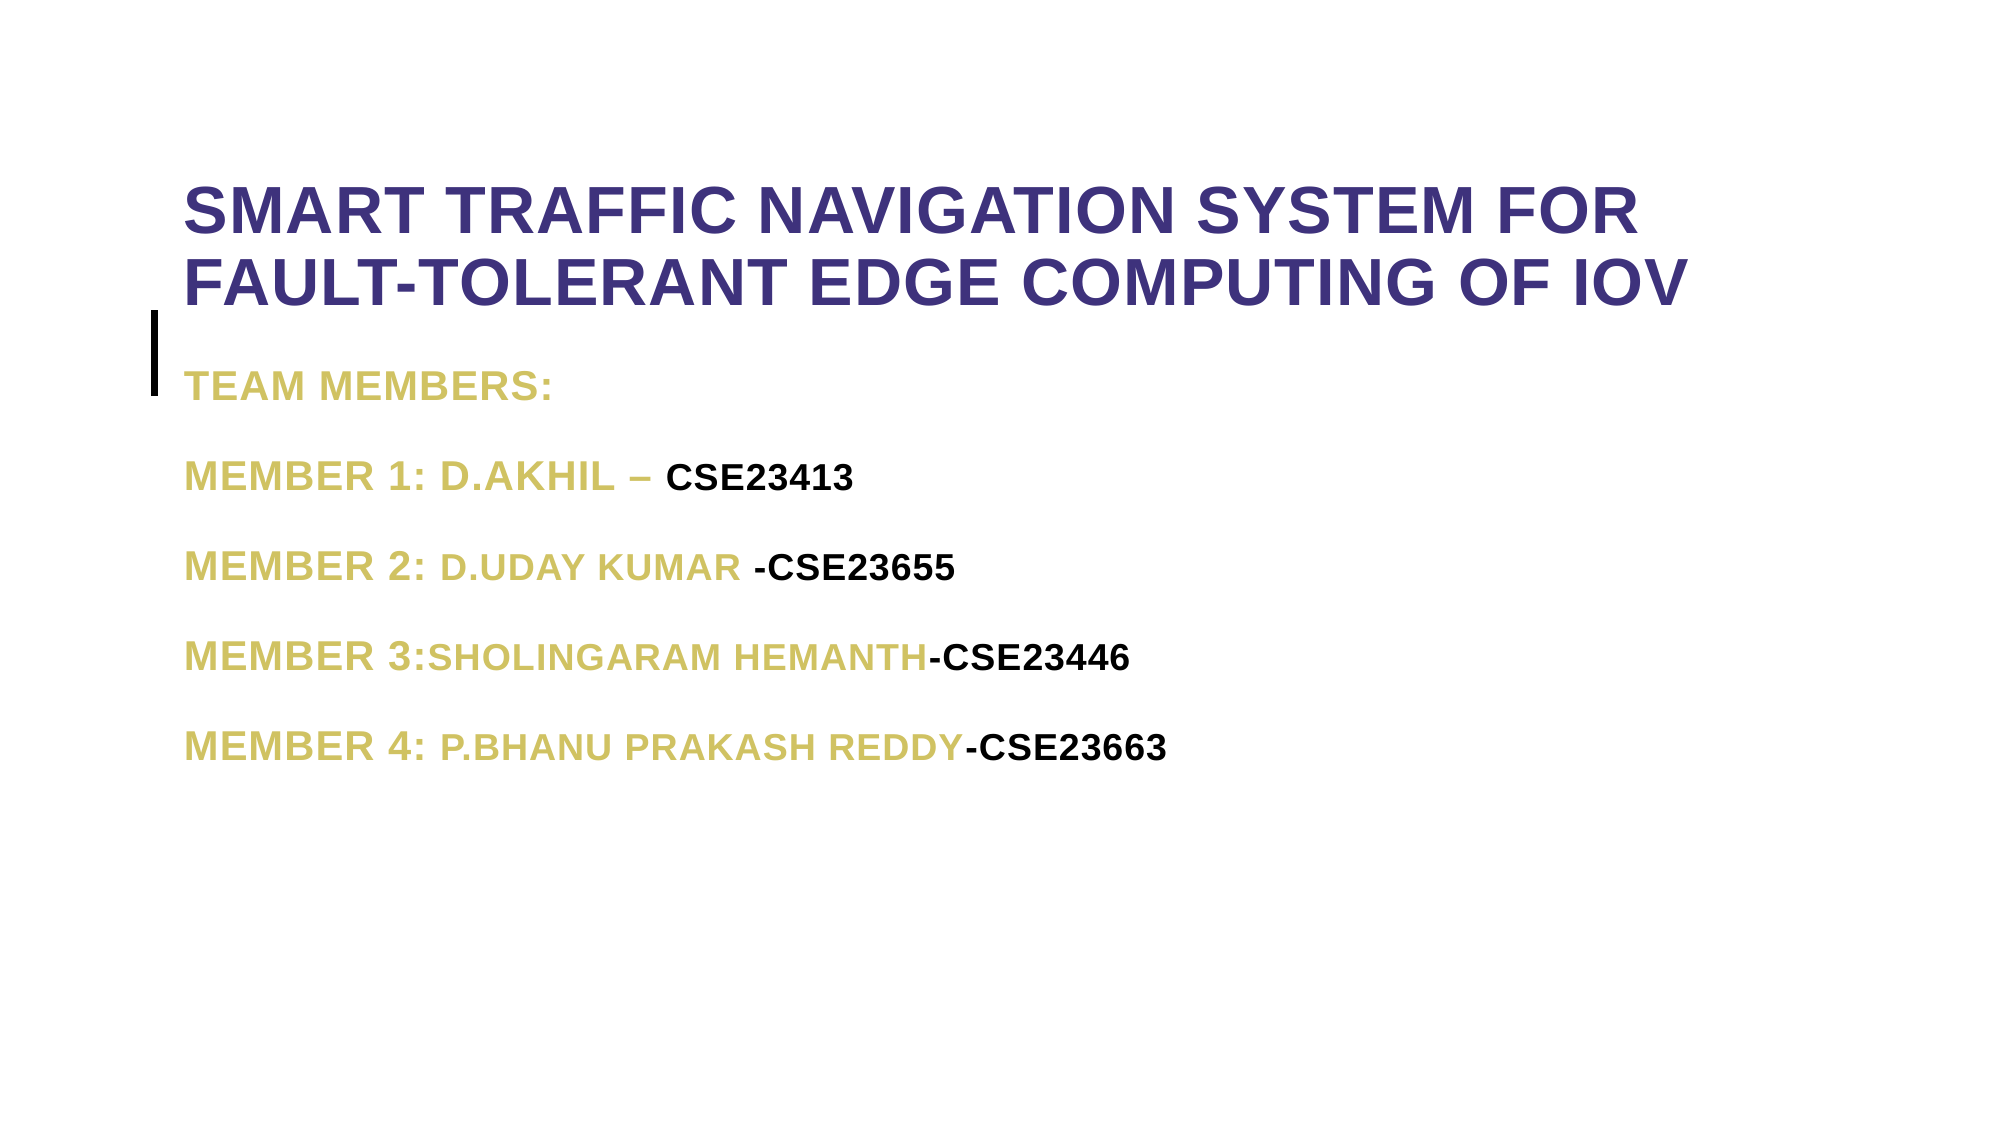

# Smart Traffic Navigation System for Fault-Tolerant Edge Computing of IoV Team Members: Member 1: D.Akhil – CSE23413 Member 2: D.Uday kumar -CSE23655 Member 3:Sholingaram Hemanth-CSE23446 Member 4: P.BHANU PRAKASH REDDY-CSE23663